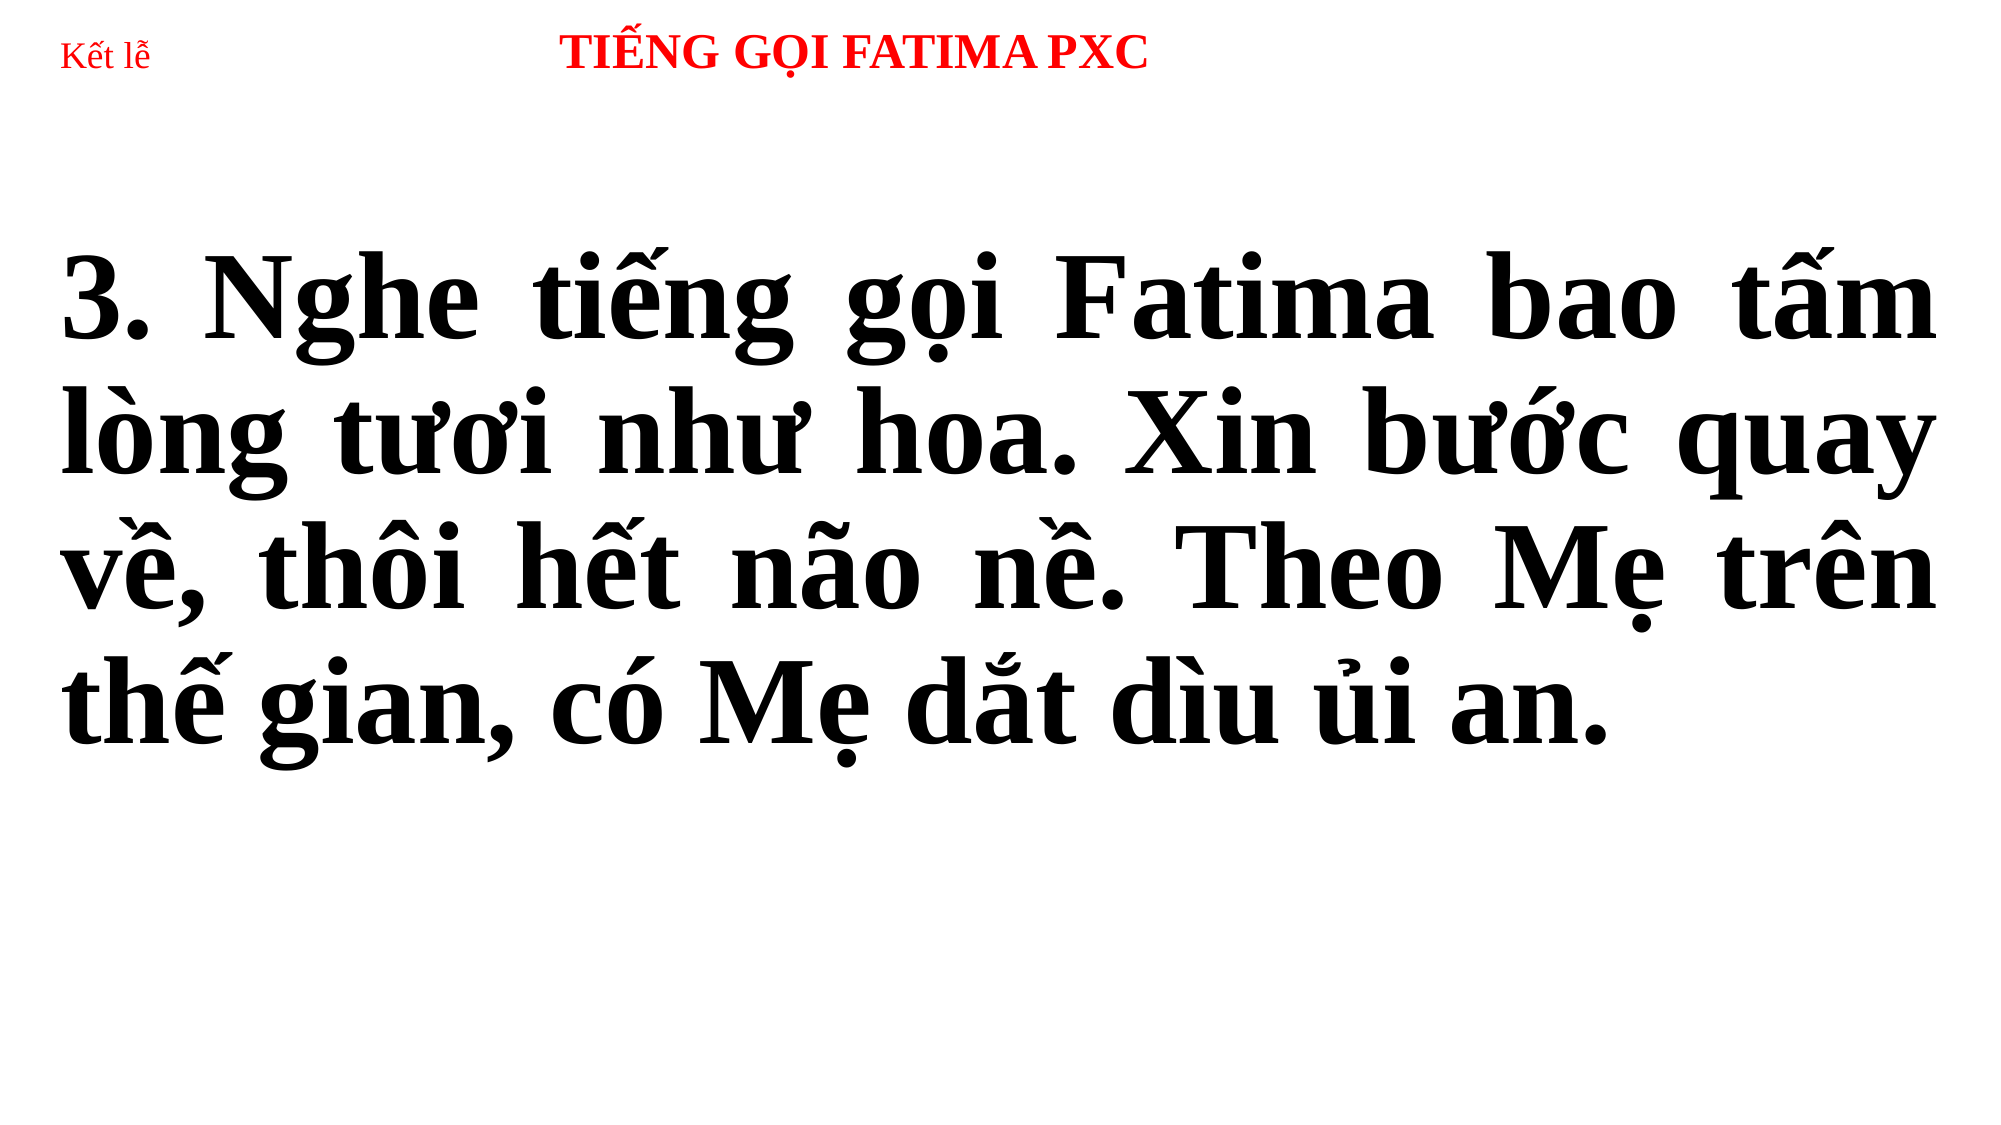

# Kết lễ                                           TIẾNG GỌI FATIMA PXC
3. Nghe tiếng gọi Fatima bao tấm lòng tươi như hoa. Xin bước quay về, thôi hết não nề. Theo Mẹ trên thế gian, có Mẹ dắt dìu ủi an.